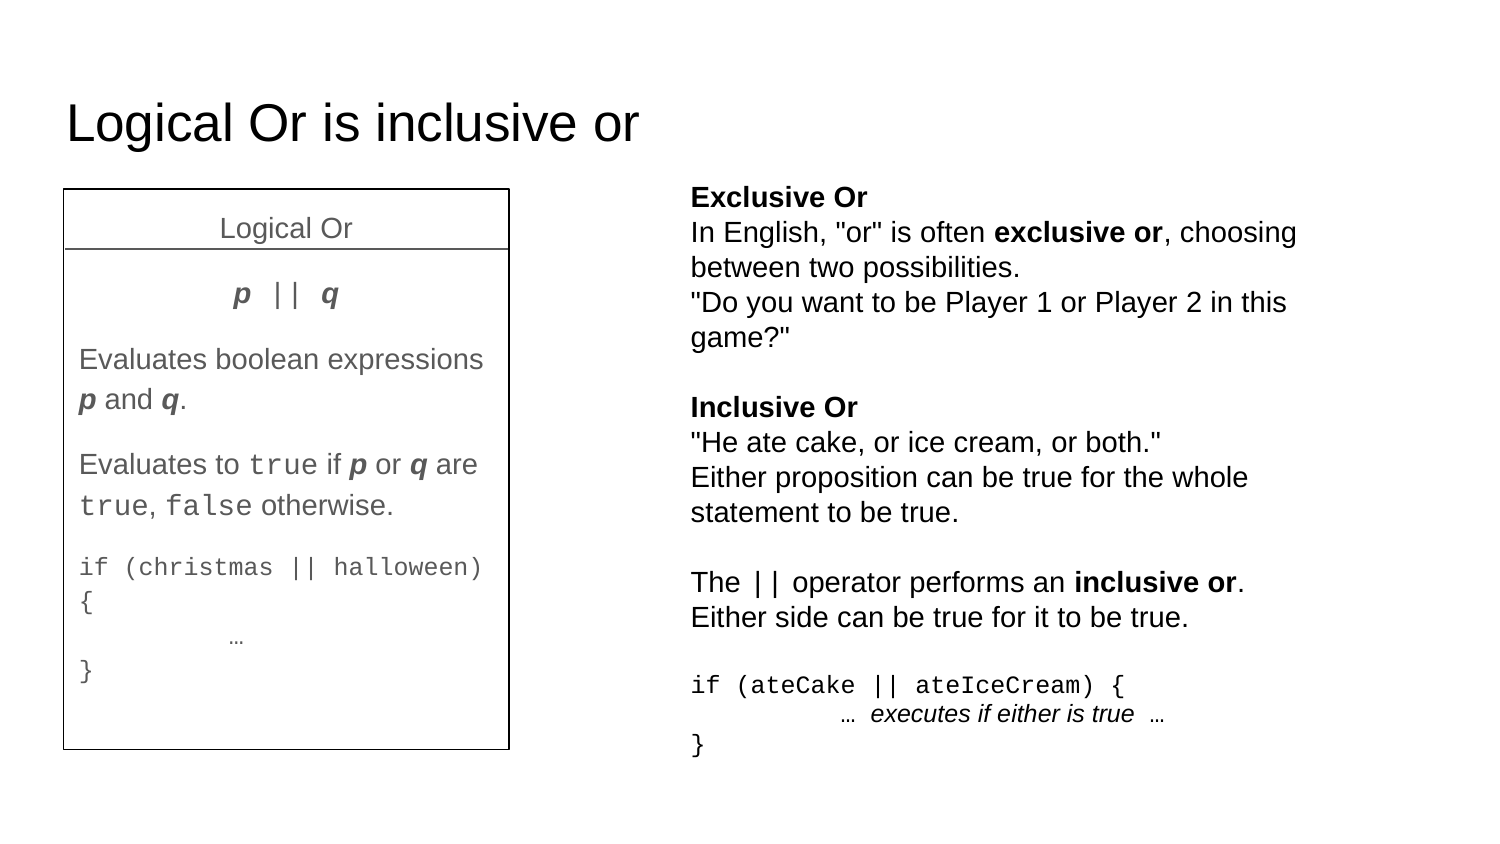

# Logical Or is inclusive or
Exclusive Or
In English, "or" is often exclusive or, choosing between two possibilities.
"Do you want to be Player 1 or Player 2 in this game?"

Inclusive Or
"He ate cake, or ice cream, or both."
Either proposition can be true for the whole statement to be true.

The || operator performs an inclusive or. Either side can be true for it to be true.

if (ateCake || ateIceCream) {
	… executes if either is true  …
}
Logical Or
p || q
Evaluates boolean expressions p and q.
Evaluates to true if p or q are true, false otherwise.
if (christmas || halloween) {
	…
}